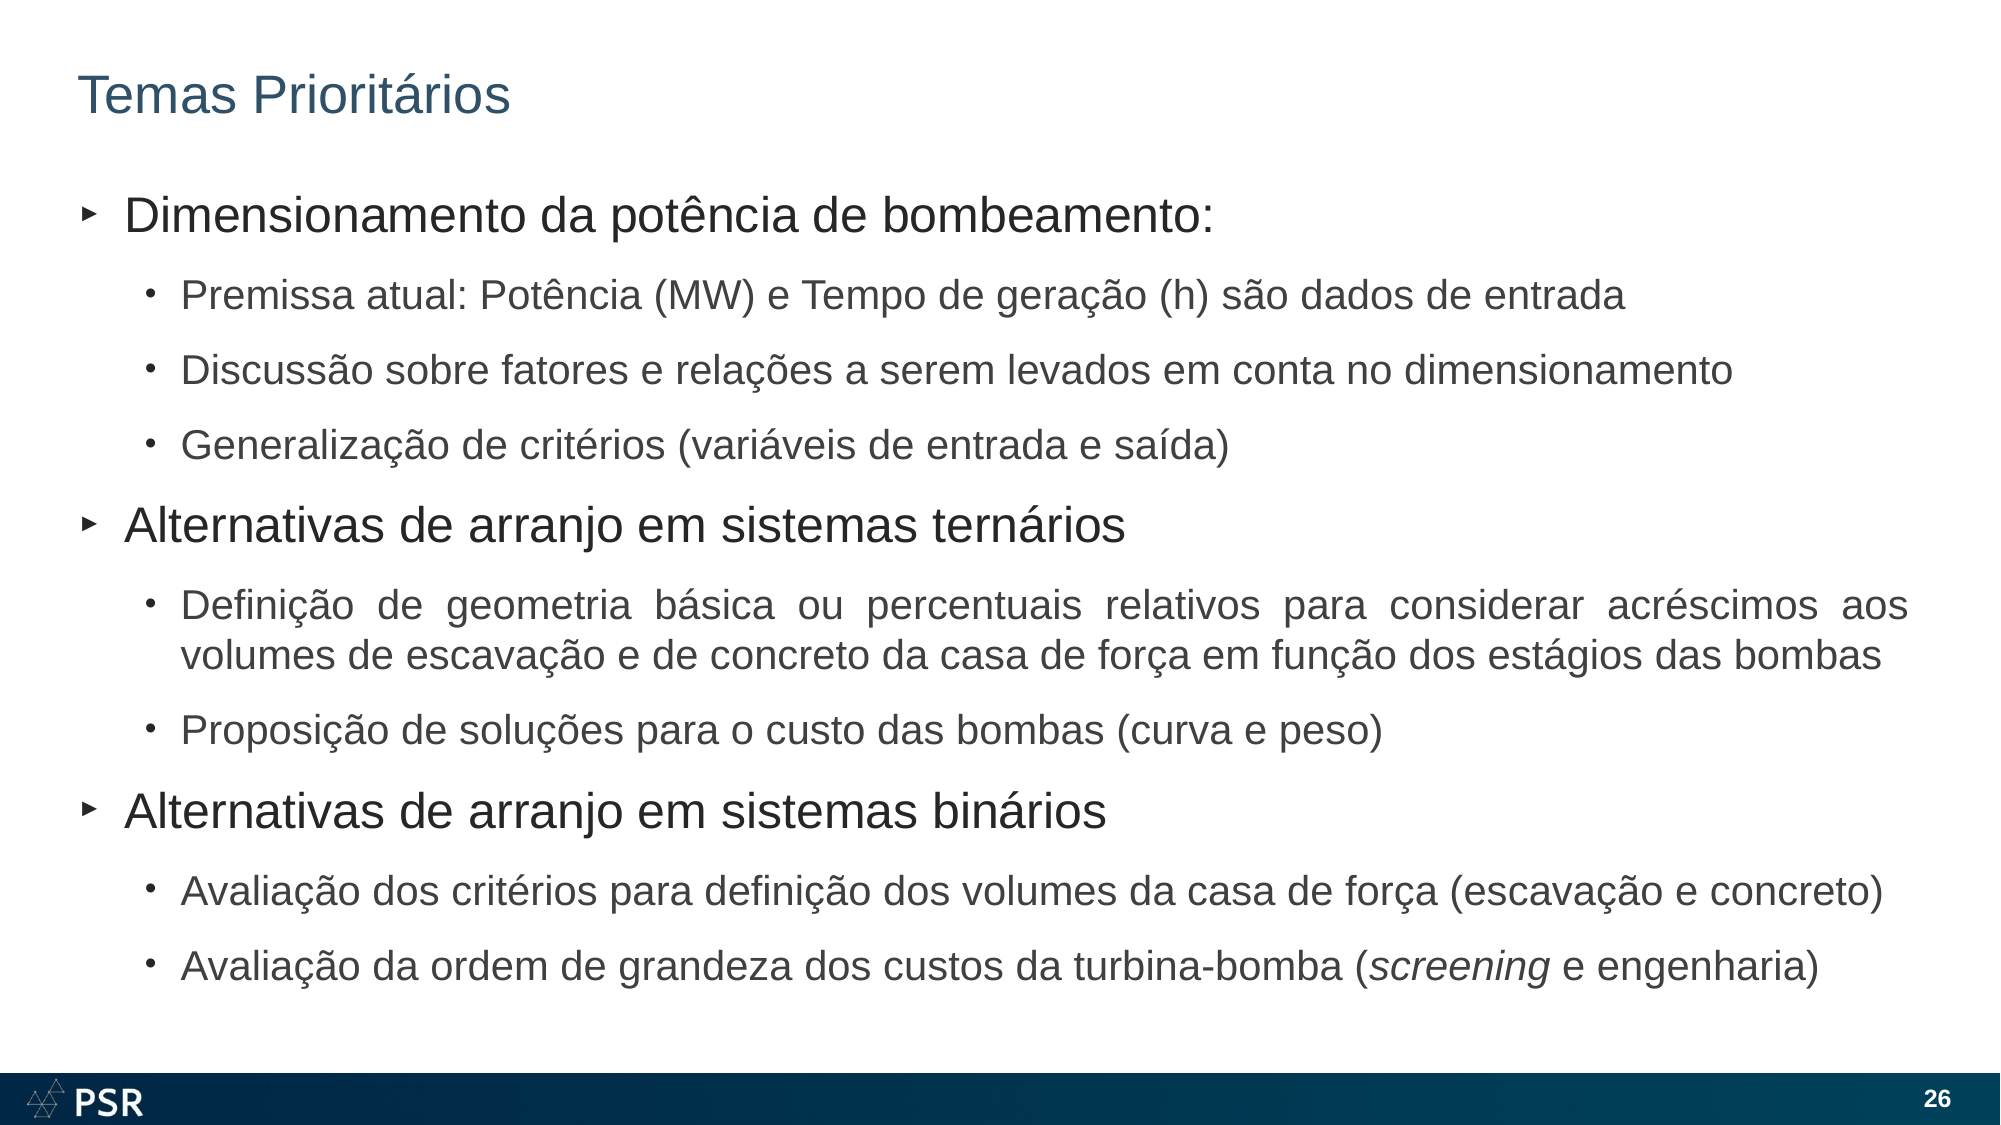

# Temas Prioritários
Dimensionamento da potência de bombeamento:
Premissa atual: Potência (MW) e Tempo de geração (h) são dados de entrada
Discussão sobre fatores e relações a serem levados em conta no dimensionamento
Generalização de critérios (variáveis de entrada e saída)
Alternativas de arranjo em sistemas ternários
Definição de geometria básica ou percentuais relativos para considerar acréscimos aos volumes de escavação e de concreto da casa de força em função dos estágios das bombas
Proposição de soluções para o custo das bombas (curva e peso)
Alternativas de arranjo em sistemas binários
Avaliação dos critérios para definição dos volumes da casa de força (escavação e concreto)
Avaliação da ordem de grandeza dos custos da turbina-bomba (screening e engenharia)

26